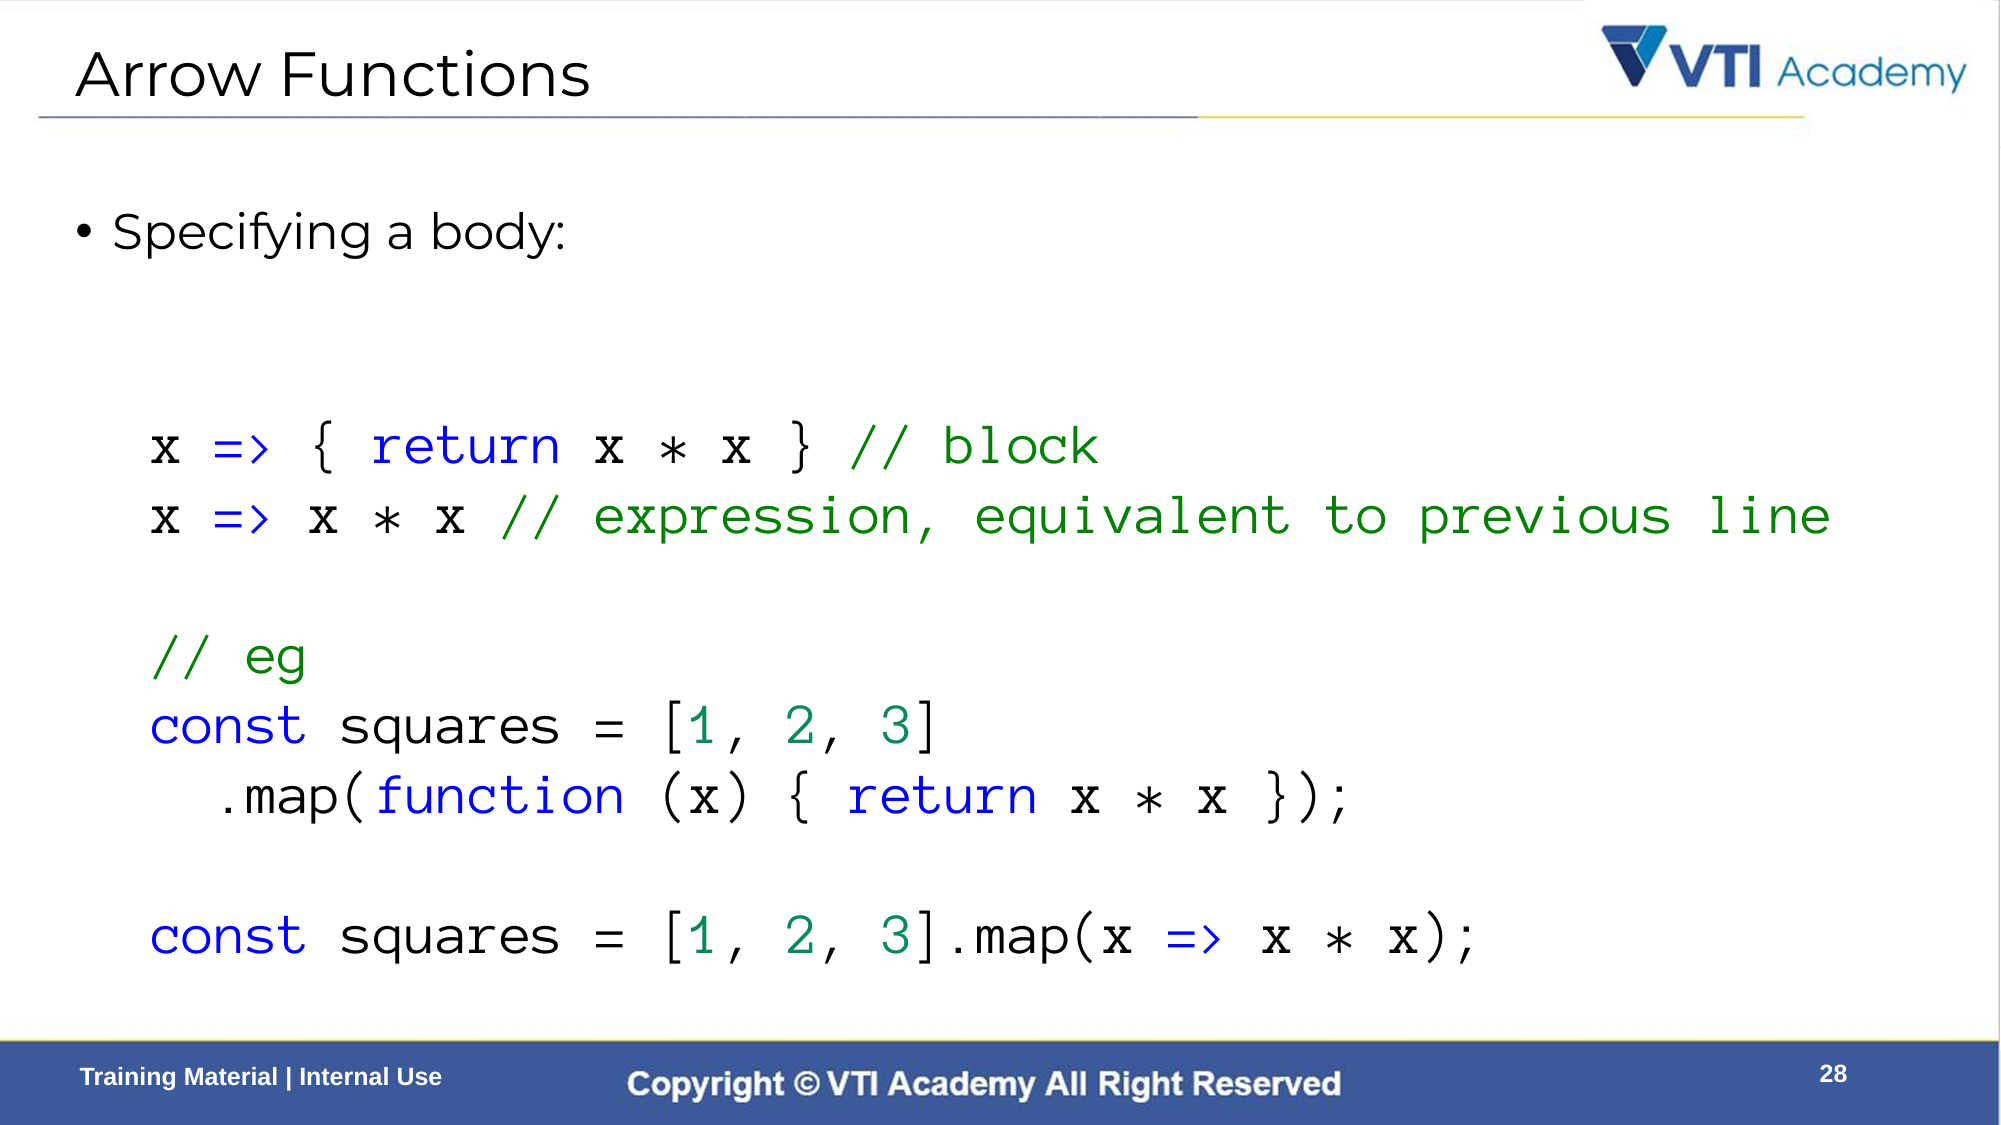

# Arrow Functions
Specifying a body:
x => { return x * x } // block
x => x * x // expression, equivalent to previous line
// eg
const squares = [1, 2, 3]
  .map(function (x) { return x * x });
const squares = [1, 2, 3].map(x => x * x);

28
Training Material | Internal Use